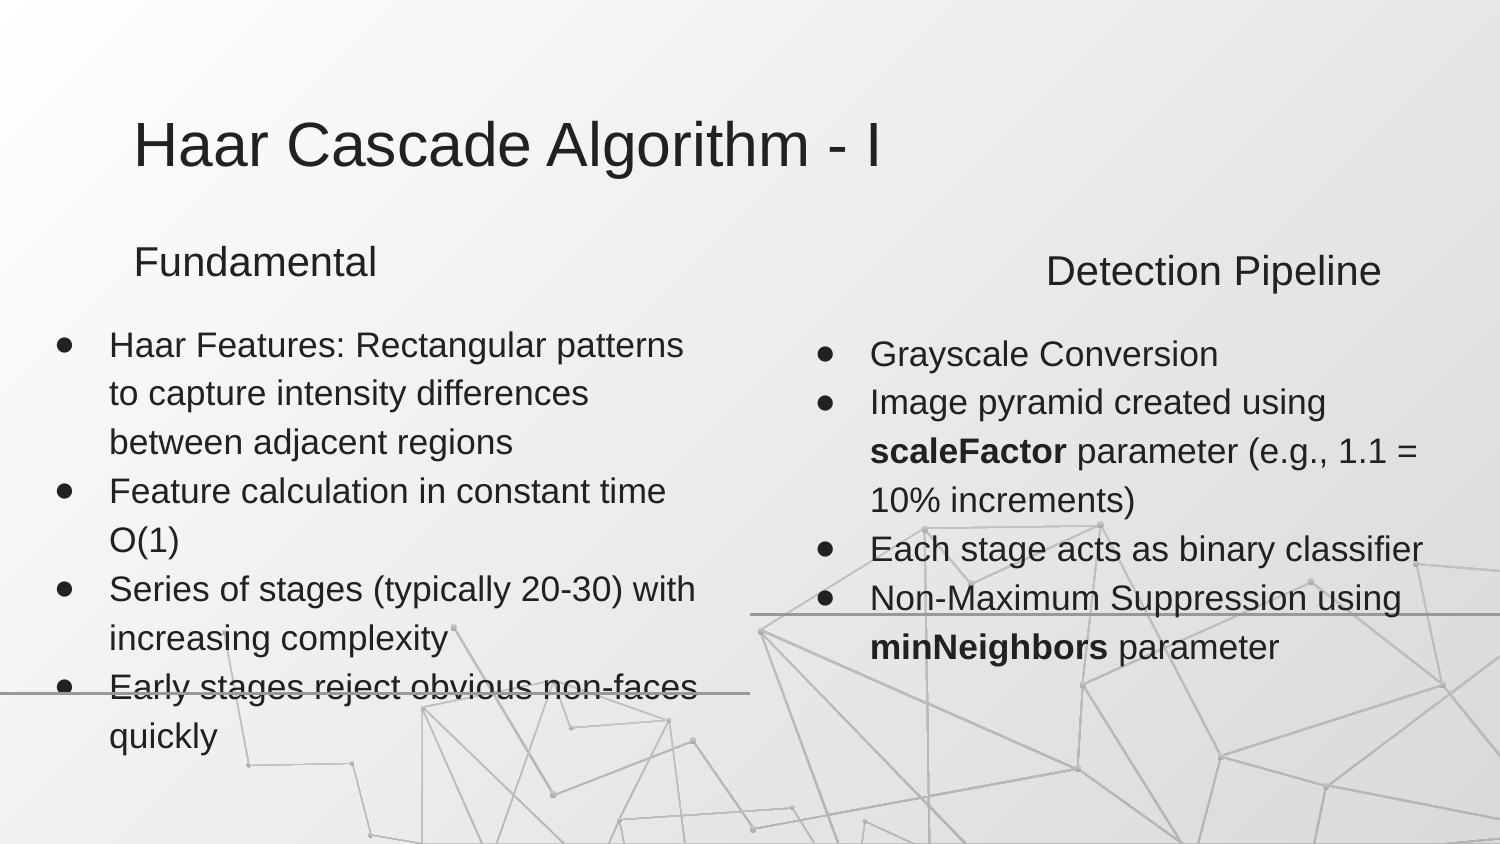

# Haar Cascade Algorithm - I
Fundamental
Detection Pipeline
Haar Features: Rectangular patterns to capture intensity differences between adjacent regions
Feature calculation in constant time O(1)
Series of stages (typically 20-30) with increasing complexity
Early stages reject obvious non-faces quickly
Grayscale Conversion
Image pyramid created using scaleFactor parameter (e.g., 1.1 = 10% increments)
Each stage acts as binary classifier
Non-Maximum Suppression using minNeighbors parameter